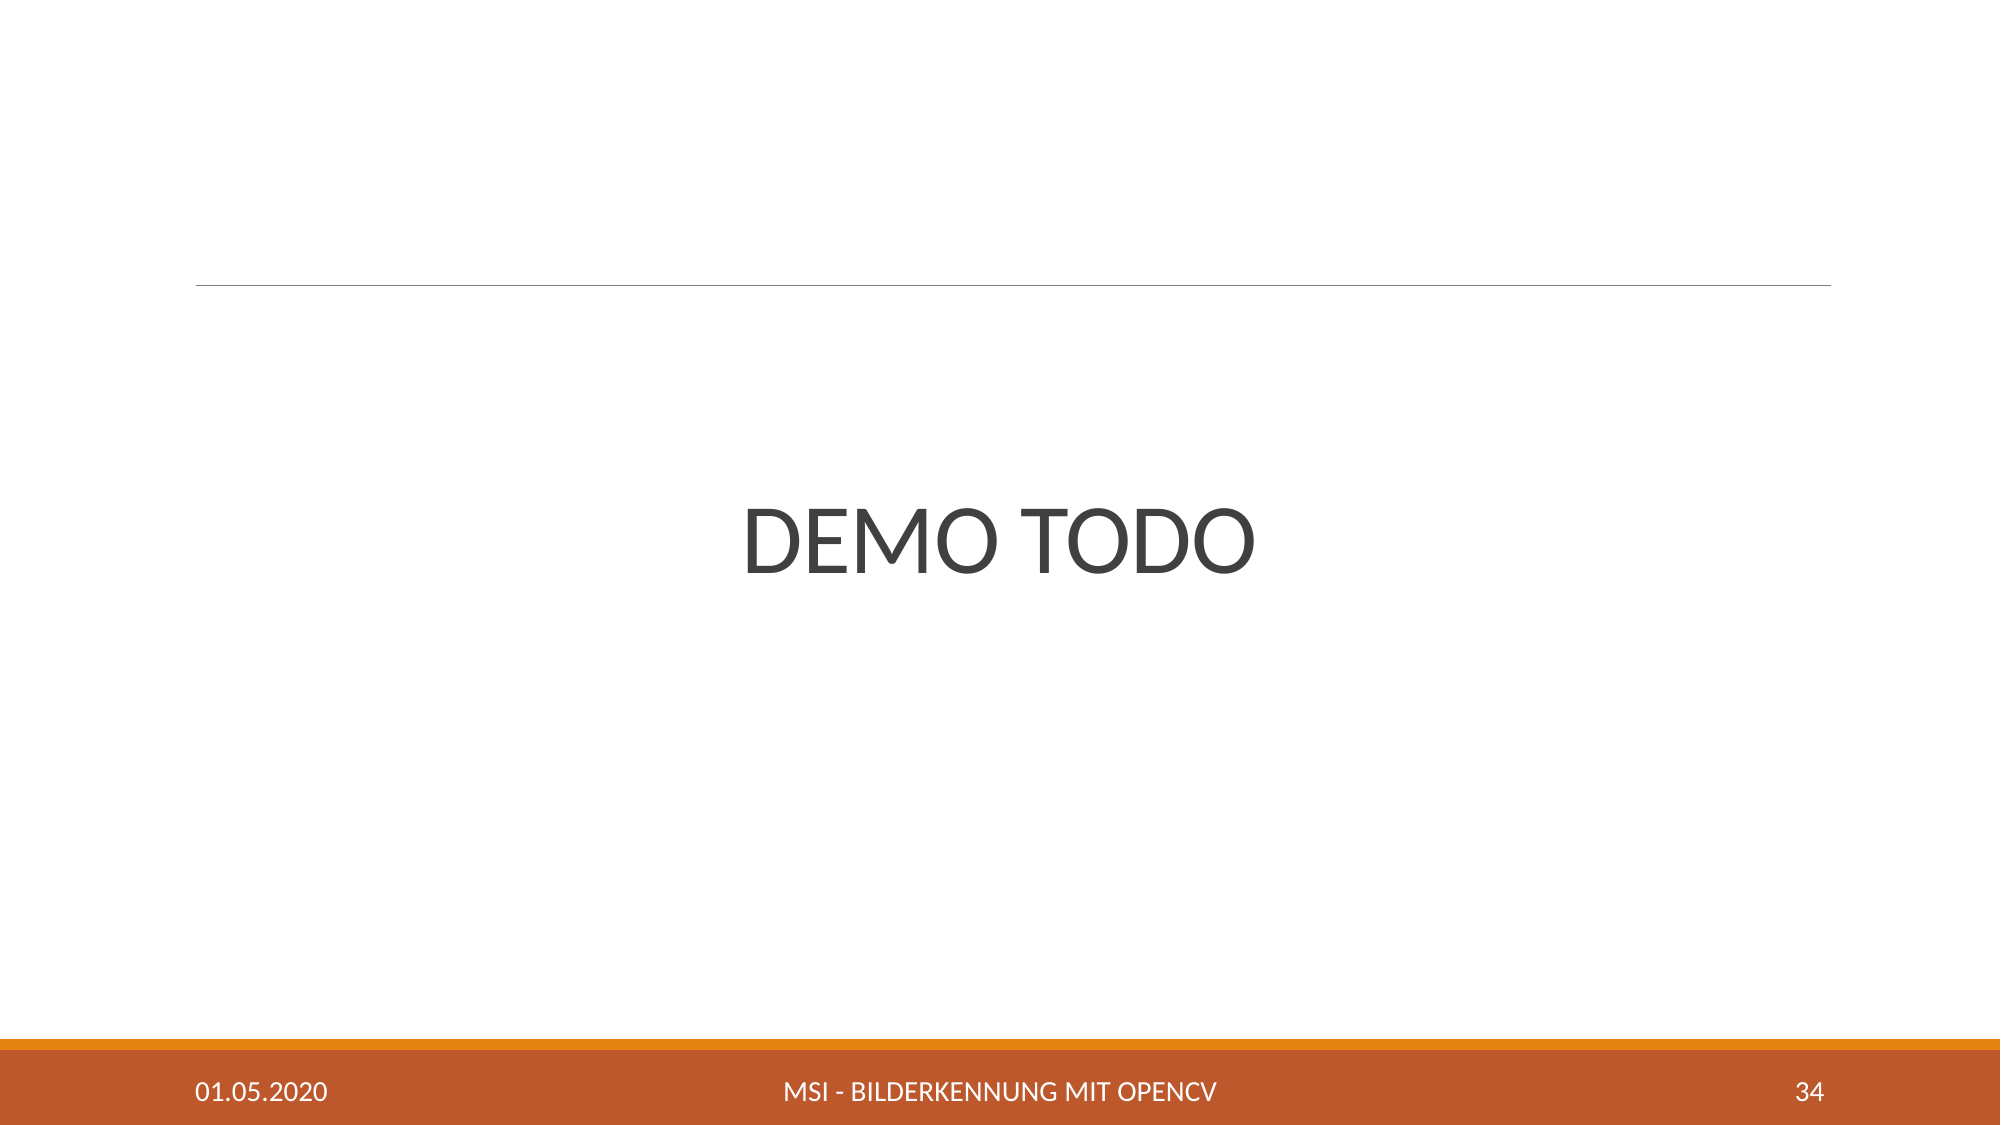

# DEMO TODO
01.05.2020
MSI - Bilderkennung mit OpenCV
34